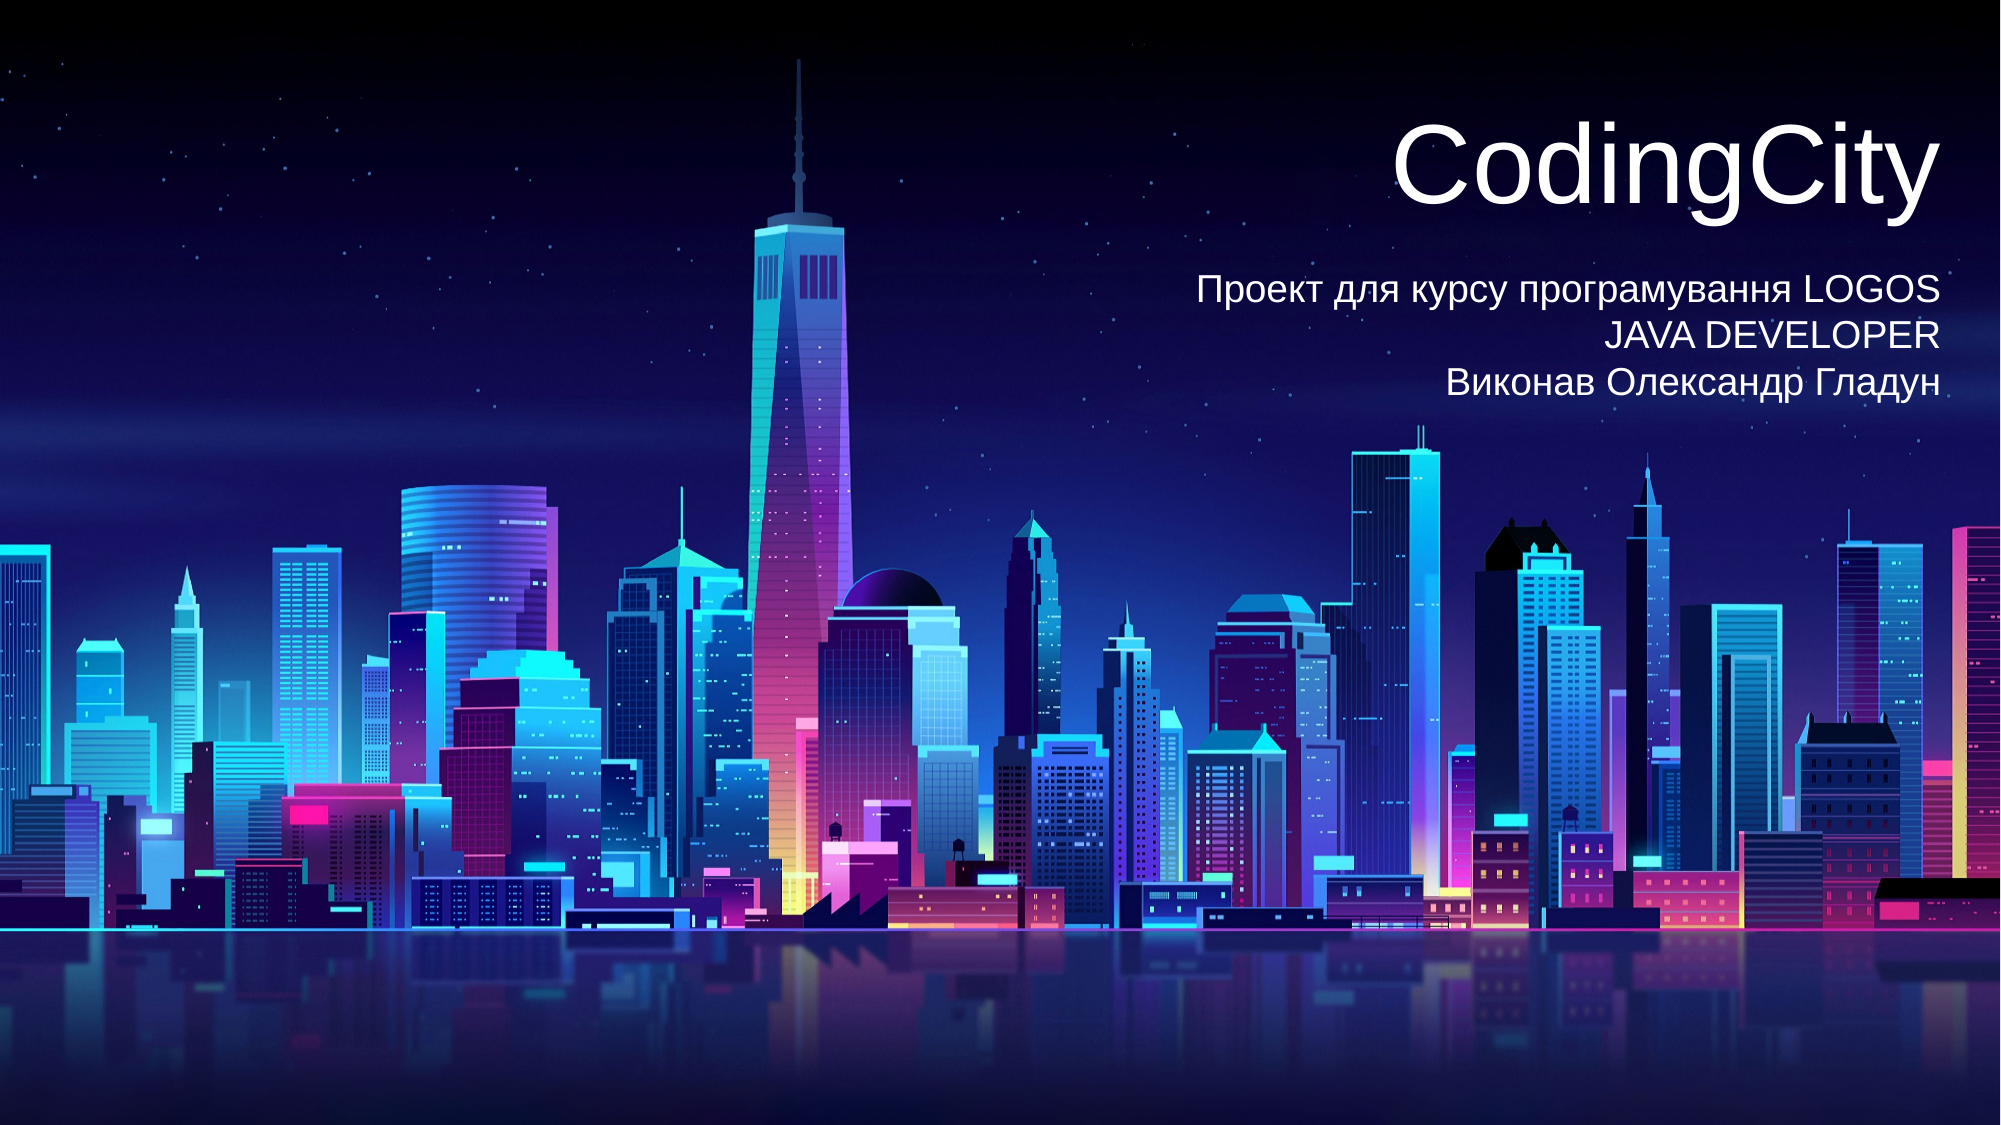

CodingCity
Проект для курсу програмування LOGOS JAVA DEVELOPER
Виконав Олександр Гладун